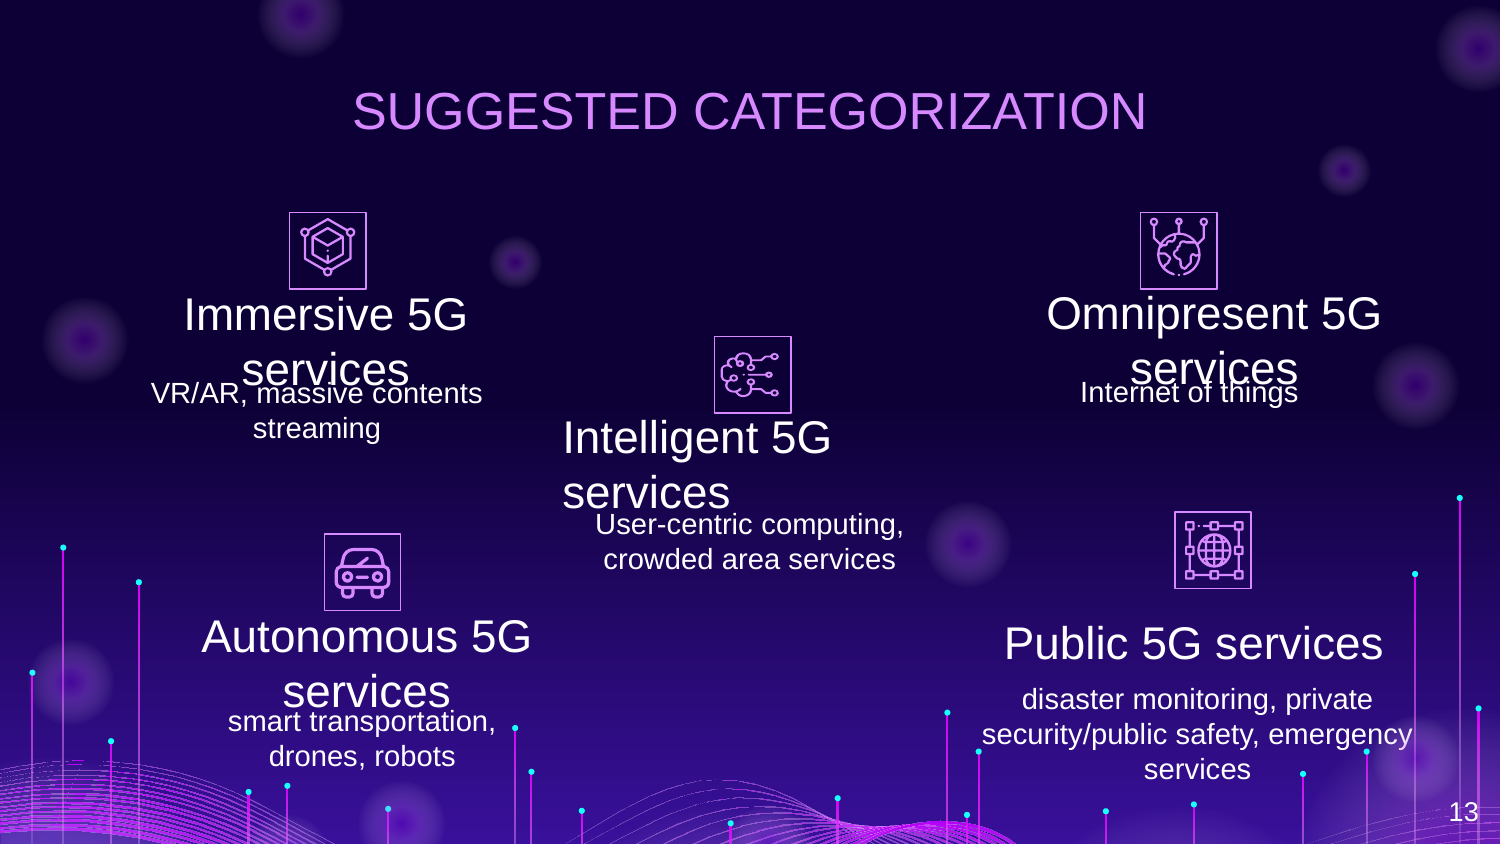

# SUGGESTED CATEGORIZATION

Omnipresent 5G services
Immersive 5G services

Internet of things
VR/AR, massive contents streaming
Intelligent 5G services
User-centric computing, crowded area services

Public 5G services

Autonomous 5G services
disaster monitoring, private security/public safety, emergency services
smart transportation, drones, robots

13